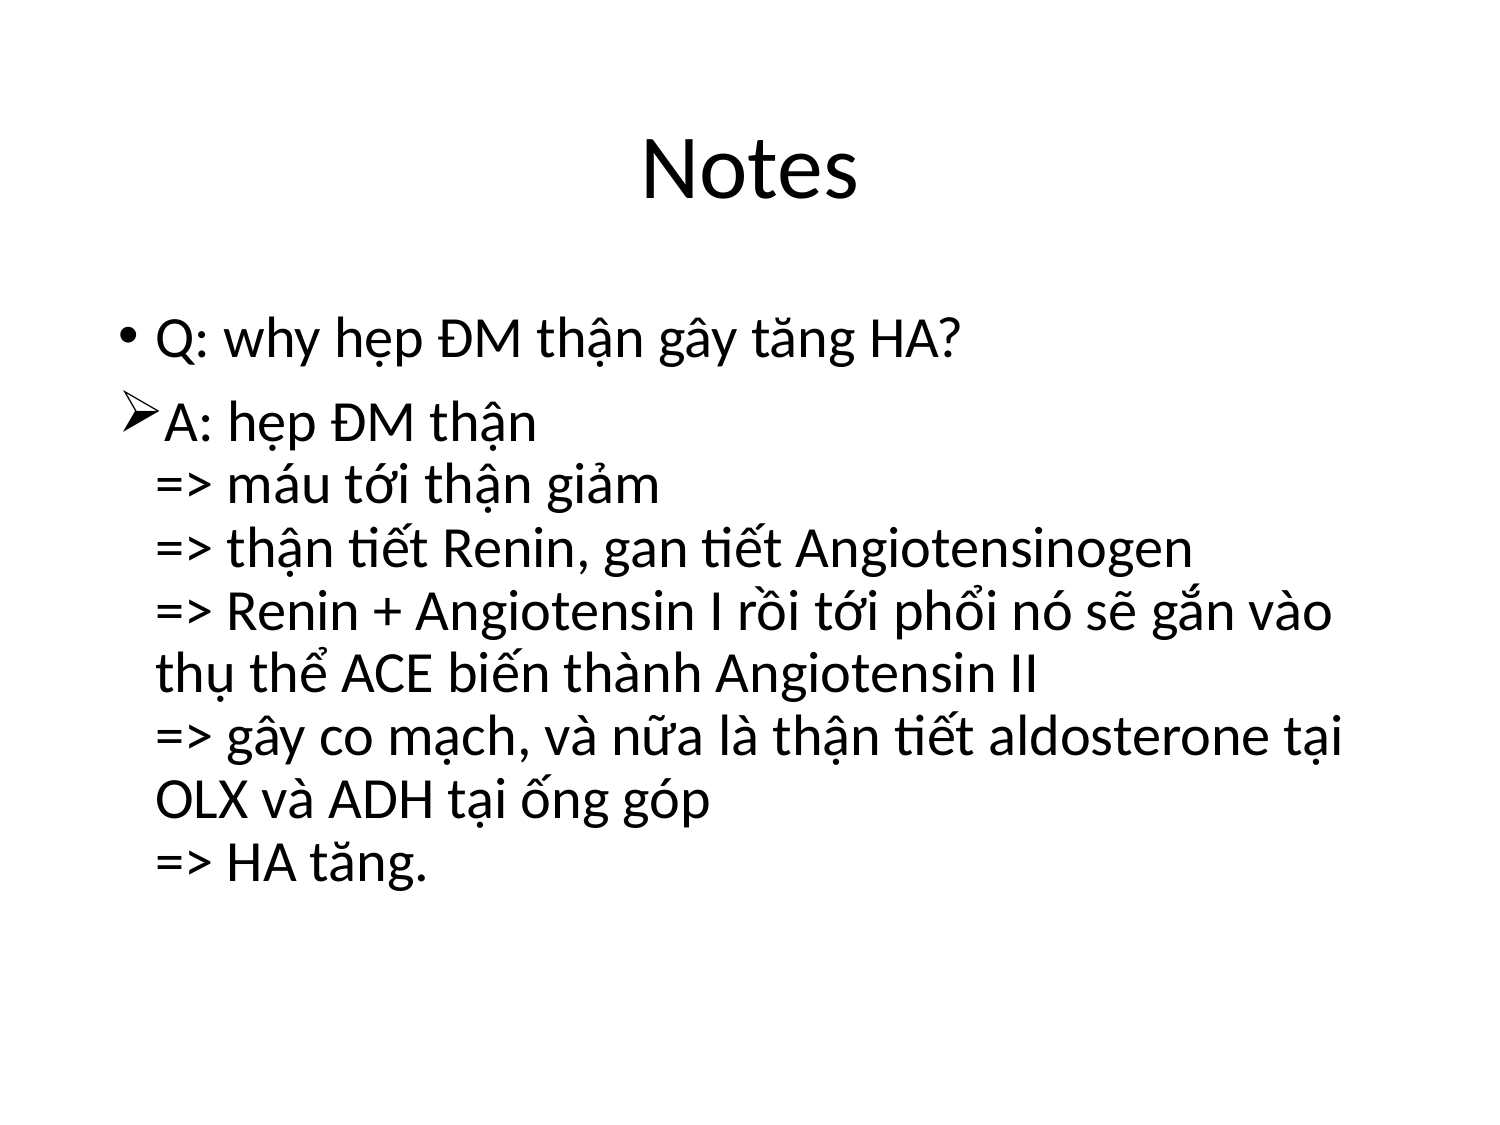

# Notes
Q: why hẹp ĐM thận gây tăng HA?
A: hẹp ĐM thận
=> máu tới thận giảm
=> thận tiết Renin, gan tiết Angiotensinogen
=> Renin + Angiotensin I rồi tới phổi nó sẽ gắn vào thụ thể ACE biến thành Angiotensin II
=> gây co mạch, và nữa là thận tiết aldosterone tại OLX và ADH tại ống góp
=> HA tăng.